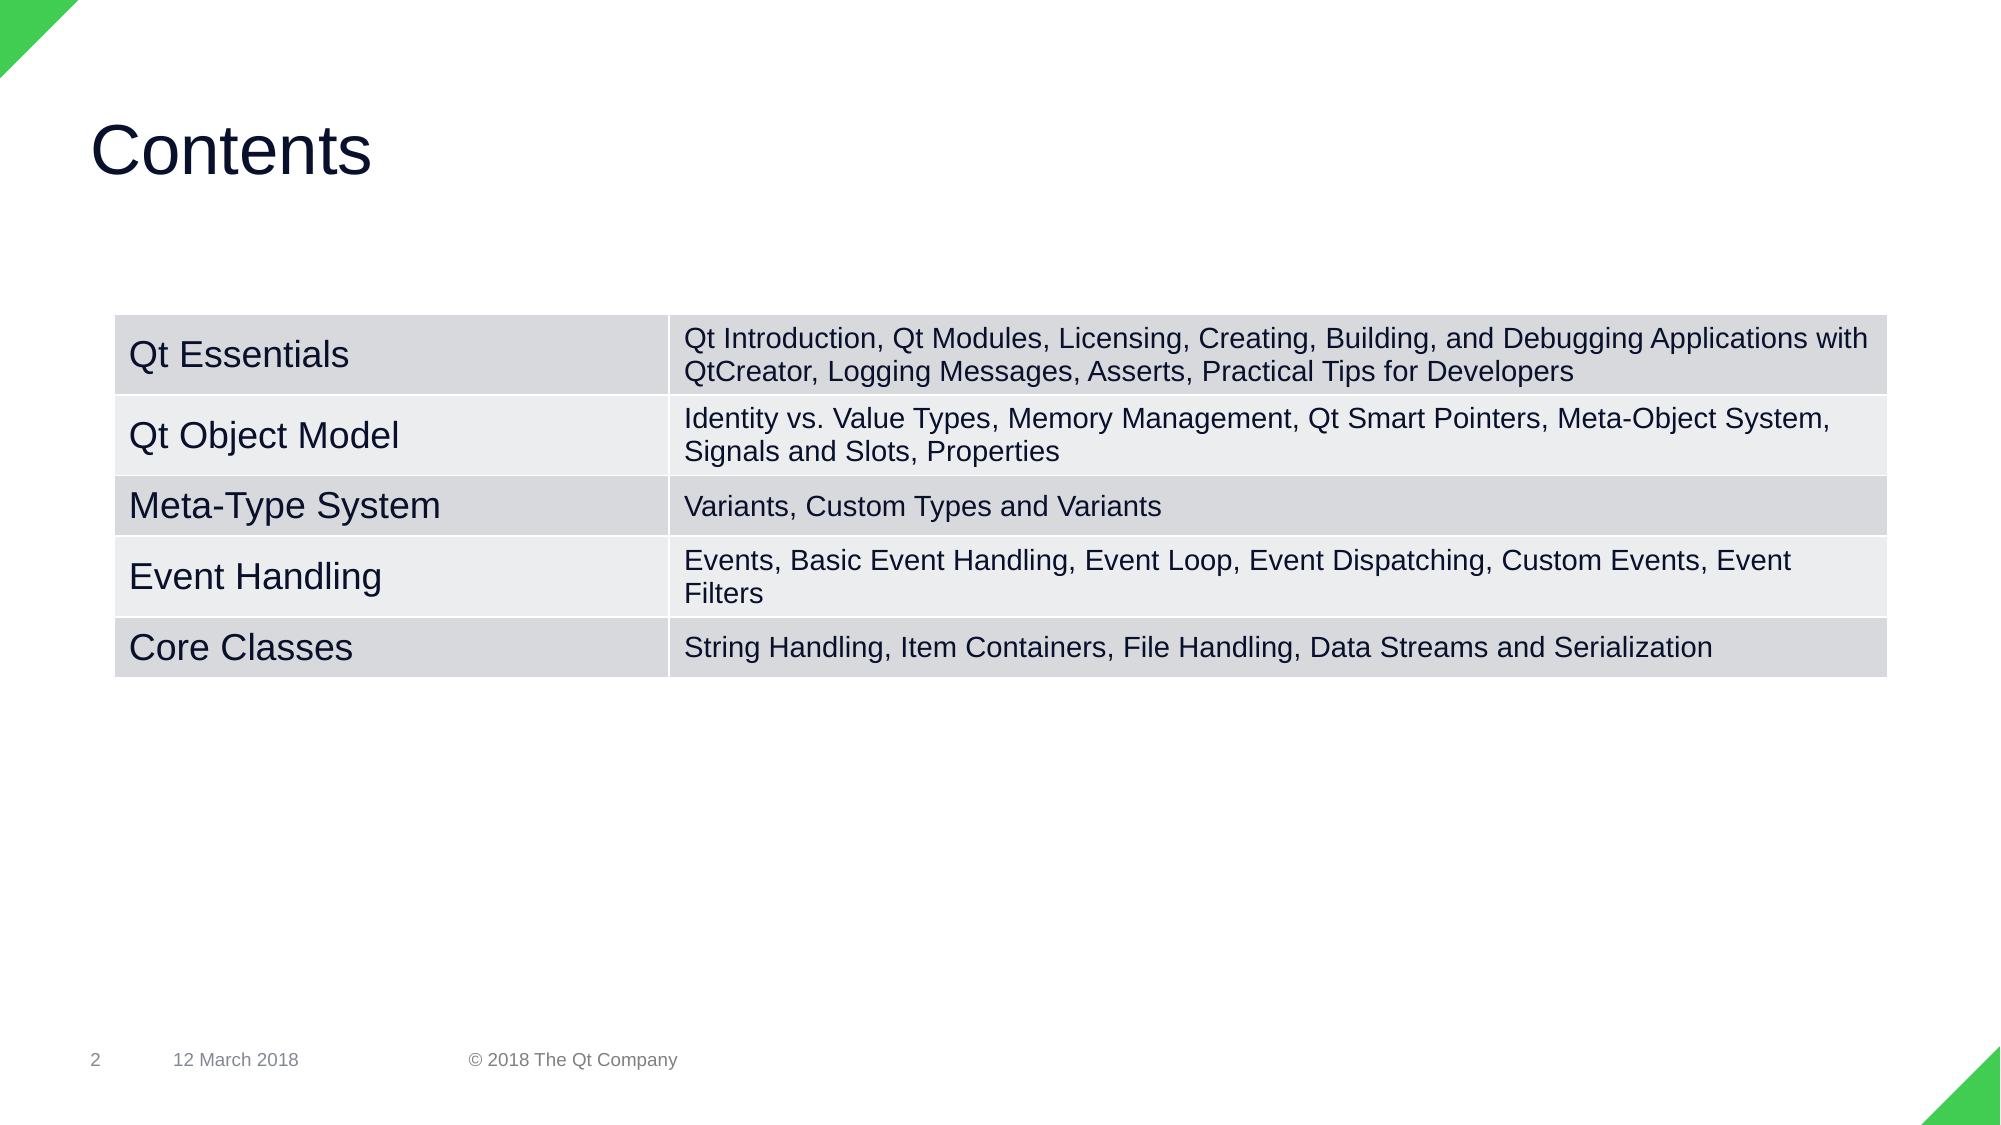

# Contents
| Qt Essentials | Qt Introduction, Qt Modules, Licensing, Creating, Building, and Debugging Applications with QtCreator, Logging Messages, Asserts, Practical Tips for Developers |
| --- | --- |
| Qt Object Model | Identity vs. Value Types, Memory Management, Qt Smart Pointers, Meta-Object System, Signals and Slots, Properties |
| Meta-Type System | Variants, Custom Types and Variants |
| Event Handling | Events, Basic Event Handling, Event Loop, Event Dispatching, Custom Events, Event Filters |
| Core Classes | String Handling, Item Containers, File Handling, Data Streams and Serialization |
2
12 March 2018
© 2018 The Qt Company